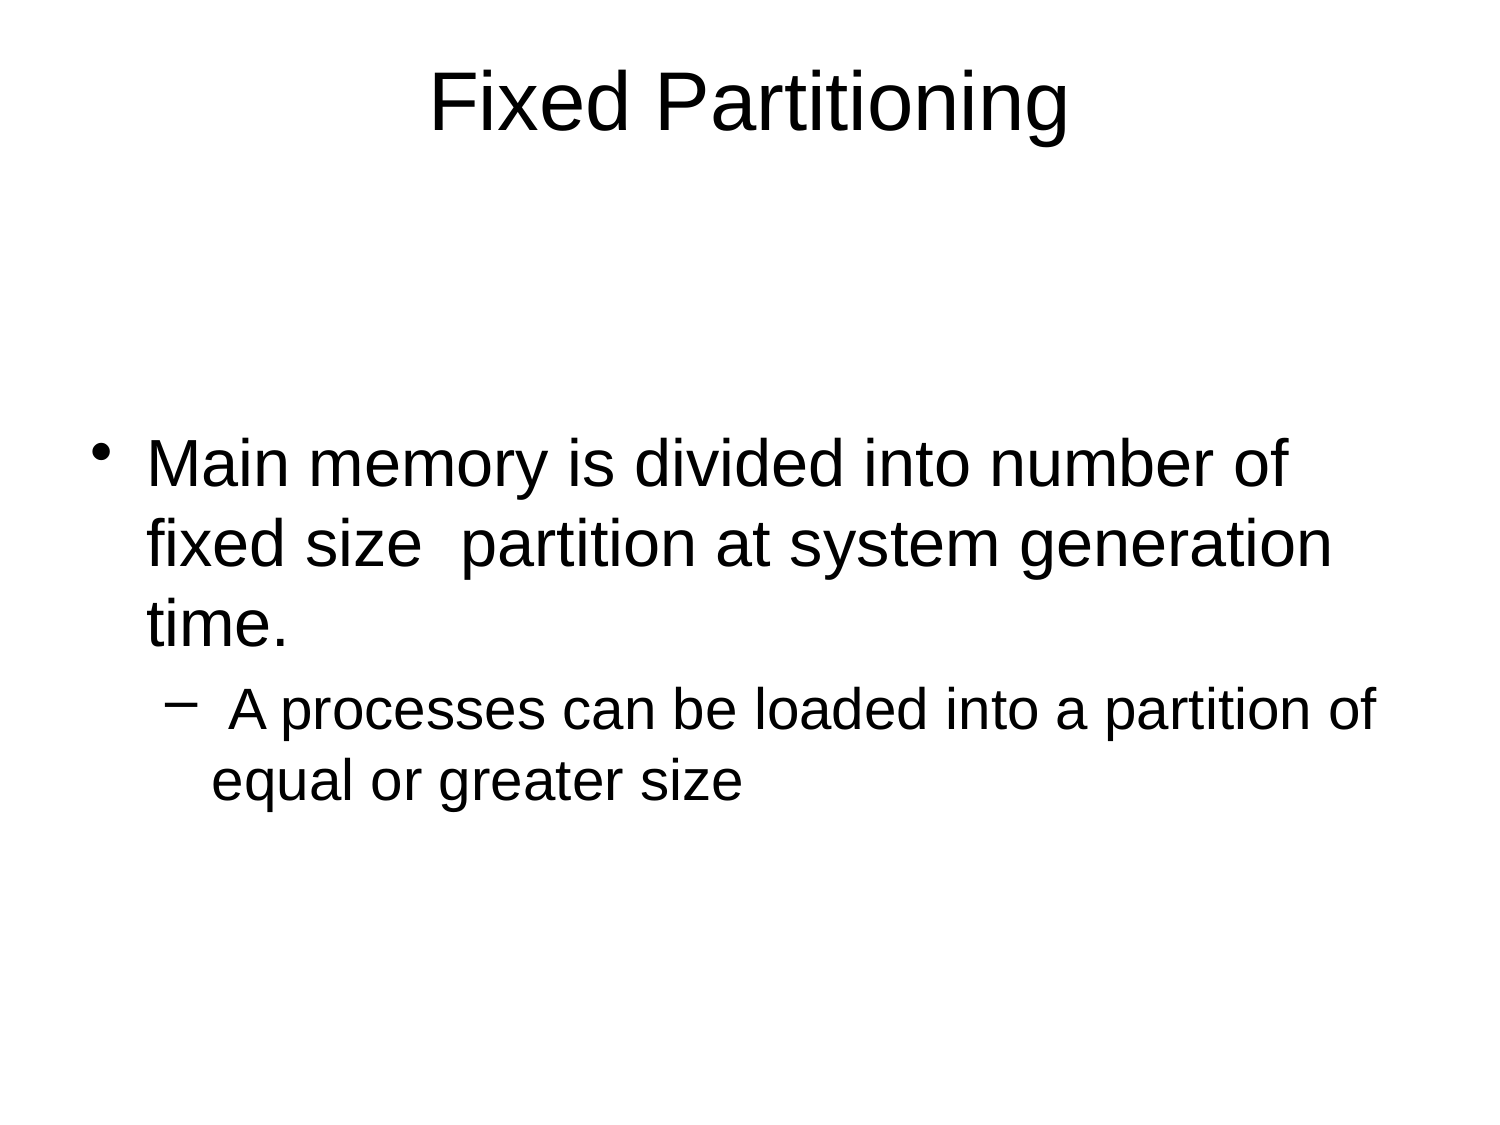

# Fixed Partitioning
Main memory is divided into number of fixed size  partition at system generation time.
 A processes can be loaded into a partition of equal or greater size